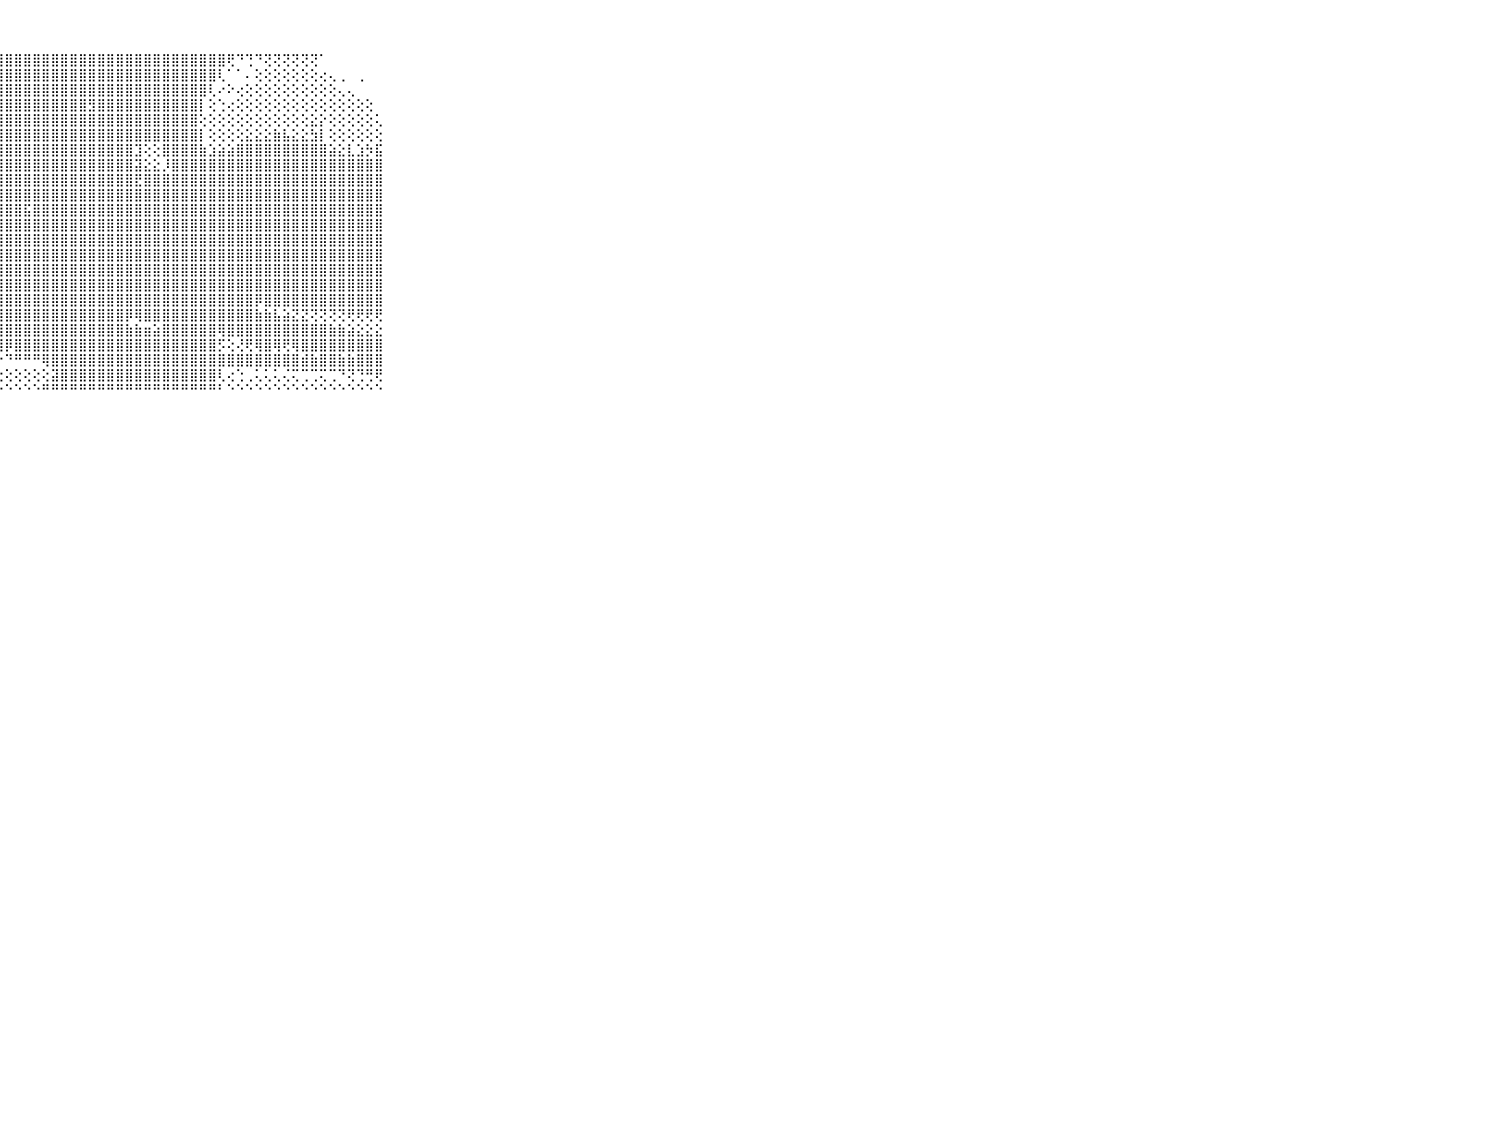

⠀⠀⠀⠀⠀⠀⠀⠀⠀⠀⠀⠀⢕⢑⠐⢁⢁⢝⣿⣿⣿⣿⣿⣿⣿⣿⣿⣿⣿⣿⣿⣿⣿⣿⣿⣿⣿⣿⣿⣿⣿⣿⣿⣿⣿⣿⣿⣿⣿⣿⣿⣿⢟⠙⢙⠙⢝⢝⢝⢝⢝⢝⠁⠀⠀⠀⠀⠀⠀⠀⠀⠀⠀⠀⠀⠀⠀⠀⠀⠀⠀
⠀⠀⠀⠀⠀⠀⠀⠀⠀⠀⠀⠀⢕⢕⢕⢕⢕⢕⢜⣿⣿⣿⣿⣿⣿⣿⣿⣿⣿⣿⣿⣿⣿⣿⣿⣿⣿⣿⣿⣿⣿⣿⣿⣿⣿⣿⣿⣿⣿⣿⣿⢇⠁⠁⠄⢕⢕⢕⢕⢕⢕⢕⢔⢄⢀⠀⢀⠀⠀⠀⠀⠀⠀⠀⠀⠀⠀⠀⠀⠀⠀
⠀⠀⠀⠀⠀⠀⠀⠀⠀⠀⠀⠀⢕⢕⢕⢕⢕⣱⣷⡿⣿⣿⣿⣿⣿⣿⣿⣿⣿⣿⣿⣿⣿⣿⣿⣿⣿⣿⣿⣿⣿⣿⣿⣿⣿⣿⣿⣿⣿⣿⢇⠔⠕⢔⢕⢕⢕⢕⢕⢕⢕⢕⢕⢕⢄⢄⠀⠀⠀⠀⠀⠀⠀⠀⠀⠀⠀⠀⠀⠀⠀
⠀⠀⠀⠀⠀⠀⠀⠀⠀⠀⠀⢔⣵⣵⣵⣕⣾⣿⣿⣷⣾⣿⣿⣿⣿⣿⣿⣿⣿⣿⣿⣿⣿⣿⣿⣿⣿⣻⣿⣿⣿⣿⣿⣿⣿⣿⣿⣿⣿⡇⢕⢑⢔⢕⢕⢕⢕⢕⢕⢕⢕⢕⢕⢕⢕⢕⢕⢕⠀⠀⠀⠀⠀⠀⠀⠀⠀⠀⠀⠀⠀
⠀⠀⠀⠀⠀⠀⠀⠀⠀⠀⠀⢸⣿⣿⣿⣿⣿⣿⣿⣿⣿⣿⣿⣿⣿⣿⣿⣿⣿⣿⣿⣿⣿⣿⣿⣿⣿⣿⣿⣿⣿⣿⣿⣿⣿⣿⣿⣿⣿⢕⢕⢕⢕⢕⢕⢕⢕⢕⢕⢕⢕⣕⡕⢕⢕⢕⢕⢕⢅⠀⠀⠀⠀⠀⠀⠀⠀⠀⠀⠀⠀
⠀⠀⠀⠀⠀⠀⠀⠀⠀⠀⠀⢸⣿⣿⣿⣿⣿⣿⣿⣿⣿⣿⣿⣿⣿⣿⣿⣿⣿⣿⣿⣿⣿⣿⣿⣿⣿⣿⣿⣿⣿⣿⣿⣿⣿⣿⣿⣿⣿⡇⢕⢕⢕⢕⣕⣕⣕⣷⣧⣕⣕⣳⡇⢕⢕⢕⢕⢕⢕⠀⠀⠀⠀⠀⠀⠀⠀⠀⠀⠀⠀
⠀⠀⠀⠀⠀⠀⠀⠀⠀⠀⠀⢸⣿⣿⣿⣿⣿⣿⣿⣿⣿⣿⣿⣿⣿⣿⣿⣿⣿⣿⣿⣿⣿⣿⣿⣿⣿⣿⣿⣿⣿⣿⣹⢕⢕⣿⣿⣿⣿⣷⣱⣵⣵⣿⣿⣿⣿⣿⣿⣿⣿⣿⣿⣵⣕⣇⣱⡳⣯⠀⠀⠀⠀⠀⠀⠀⠀⠀⠀⠀⠀
⠀⠀⠀⠀⠀⠀⠀⠀⠀⠀⠀⢸⣿⣿⣿⣿⣿⣿⣿⣿⣿⣿⣿⣿⣿⣿⣿⣿⣿⣿⣿⣿⣿⣿⣿⣿⣿⣿⣿⣿⣿⣿⣽⣕⣕⡸⣿⣿⣿⣿⣿⣿⣿⣿⣿⣿⣿⣿⣿⣿⣿⣿⣿⣿⣿⣿⣿⣿⣿⠀⠀⠀⠀⠀⠀⠀⠀⠀⠀⠀⠀
⠀⠀⠀⠀⠀⠀⠀⠀⠀⠀⠀⢸⣿⣿⣿⣿⣿⣿⣿⣿⣿⣿⣿⣿⣿⣿⣿⣿⣿⣿⣿⣿⣿⣿⣿⣿⣿⣿⣿⣿⣿⣿⣟⣿⣿⣿⣿⣿⣿⣿⣿⣿⣿⣿⣿⣿⣿⣿⣿⣿⣿⣿⣿⣿⣿⣿⣿⣿⣿⠀⠀⠀⠀⠀⠀⠀⠀⠀⠀⠀⠀
⠀⠀⠀⠀⠀⠀⠀⠀⠀⠀⠀⢸⣿⣿⣿⣿⣿⣿⣿⣿⣿⣿⣿⣿⣿⣿⣿⣿⣿⣿⣿⣿⣿⣿⣿⣿⣿⣿⣿⣿⣿⣿⣿⣿⣿⣿⣿⣿⣿⣿⣿⣿⣿⣿⣿⣿⣿⣿⣿⣿⣿⣿⣿⣿⣿⣿⣿⣿⣿⠀⠀⠀⠀⠀⠀⠀⠀⠀⠀⠀⠀
⠀⠀⠀⠀⠀⠀⠀⠀⠀⠀⠀⢸⣿⣿⣿⣿⣿⣿⣿⣿⣿⣿⣿⣿⣿⣿⣿⣿⣿⣿⣯⣿⣿⣿⣿⣿⣿⣿⣿⣿⣿⣿⣿⣿⣿⣿⣿⣿⣿⣿⣿⣿⣿⣿⣿⣿⣿⣿⣿⣿⣿⣿⣿⣿⣿⣿⣿⣿⣿⠀⠀⠀⠀⠀⠀⠀⠀⠀⠀⠀⠀
⠀⠀⠀⠀⠀⠀⠀⠀⠀⠀⠀⢸⣿⣿⣿⣿⣿⣿⣿⣿⣿⣿⣿⣿⣿⣿⣿⣿⣿⣿⣿⣿⣿⣿⣿⣿⣿⣿⣿⣿⣿⣿⣿⣿⣿⣿⣿⣿⣿⣿⣿⣿⣿⣿⣿⣿⣿⣿⣿⣿⣿⣿⣿⣿⣿⣿⣿⣿⣿⠀⠀⠀⠀⠀⠀⠀⠀⠀⠀⠀⠀
⠀⠀⠀⠀⠀⠀⠀⠀⠀⠀⠀⢸⣿⣿⣿⣿⣿⣿⣿⣿⣿⣿⣿⣿⣿⣿⣿⣿⣿⣿⣿⣿⣿⣿⣿⣿⣿⣿⣿⣿⣿⣿⣿⣿⣿⣿⣿⣿⣿⣿⣿⣿⣿⣿⣿⣿⣿⣿⣿⣿⣿⣿⣿⣿⣿⣿⣿⣿⣿⠀⠀⠀⠀⠀⠀⠀⠀⠀⠀⠀⠀
⠀⠀⠀⠀⠀⠀⠀⠀⠀⠀⠀⢸⣿⣿⣿⣿⣿⣿⣿⣿⣿⣿⣿⣿⣿⣿⣿⣿⣿⣿⣿⣿⣿⣿⣿⣿⣿⣿⣿⣿⣿⣿⣿⣿⣿⣿⣿⣿⣿⣿⣿⣿⣿⣿⣿⣿⣿⣿⣿⣿⣿⣿⣿⣿⣿⣿⣿⣿⣿⠀⠀⠀⠀⠀⠀⠀⠀⠀⠀⠀⠀
⠀⠀⠀⠀⠀⠀⠀⠀⠀⠀⠀⢸⣿⣿⣿⣿⣿⣿⣿⣿⣿⣿⣿⣿⣿⣿⣿⣿⣿⣿⣿⣿⣿⣿⣿⣿⣿⣿⣿⣿⣿⣿⣿⣿⣿⣿⣿⣿⣿⣿⣿⣿⣿⣿⣿⣿⣿⣿⣿⣿⣿⣿⣿⣿⣿⣿⣿⣿⣿⠀⠀⠀⠀⠀⠀⠀⠀⠀⠀⠀⠀
⠀⠀⠀⠀⠀⠀⠀⠀⠀⠀⠀⢸⣿⣿⣿⣿⣿⣿⣿⣿⣿⣿⣿⣿⣿⣿⣿⣿⣿⣿⣿⣿⣿⣿⣿⣿⣿⣿⣿⣿⣿⣿⣿⣿⣿⣿⣿⣿⣿⣿⣿⣿⣿⣿⣿⣿⣿⣿⣿⣿⣿⣿⣿⣿⣿⣿⣿⣿⣿⠀⠀⠀⠀⠀⠀⠀⠀⠀⠀⠀⠀
⠀⠀⠀⠀⠀⠀⠀⠀⠀⠀⠀⠘⢿⢿⢿⢿⢿⣿⣿⣿⣿⣿⣿⣿⣿⣿⣿⣿⣿⣿⣿⣿⣿⣿⣿⣿⣿⣿⣿⣿⣿⣿⣿⣿⣿⣿⣿⣿⣿⣿⣿⣿⣿⣿⣿⡿⣿⣿⣿⣿⣿⣿⣿⣿⣿⣿⣿⣿⣿⠀⠀⠀⠀⠀⠀⠀⠀⠀⠀⠀⠀
⠀⠀⠀⠀⠀⠀⠀⠀⠀⠀⠀⢄⣕⢕⢕⢕⢕⢕⢕⢕⢝⢹⣿⣿⣿⣿⣿⣿⣿⣿⣿⣿⣿⣿⣿⣿⣿⣿⣿⣿⣿⡿⢿⣿⣿⣿⣿⣿⣿⣿⣿⣿⣿⣿⣿⣷⣷⣧⣵⣝⣝⢝⢝⢝⢝⢟⢟⢟⢟⠀⠀⠀⠀⠀⠀⠀⠀⠀⠀⠀⠀
⠀⠀⠀⠀⠀⠀⠀⠀⠀⠀⠀⠸⢳⡿⢟⡷⣇⡕⡑⠕⢑⠕⣿⣿⣿⣿⣿⣿⣿⣿⣿⣿⣿⣿⣿⣿⣿⣿⣿⣿⣿⣷⣷⣶⣵⣿⣿⣿⣿⣿⣿⢿⣿⣿⣿⣿⣿⣿⣿⣿⣿⣿⣿⣷⣷⣵⣕⣕⣕⠀⠀⠀⠀⠀⠀⠀⠀⠀⠀⠀⠀
⠀⠀⠀⠀⠀⠀⠀⠀⠀⠀⠀⢰⣷⣷⣷⣷⣷⣧⣷⣷⣷⣧⣿⣿⣿⣿⣿⣿⡿⣿⣿⣿⣿⣿⣿⣿⣿⣿⣿⣿⣿⣿⣿⣿⣿⣿⣿⣿⣿⣿⣿⡫⢕⢜⢟⢿⣿⢿⢟⢿⣿⣿⣿⣿⣿⣿⣿⣿⣿⠀⠀⠀⠀⠀⠀⠀⠀⠀⠀⠀⠀
⠀⠀⠀⠀⠀⠀⠀⠀⠀⠀⠀⠁⢅⢅⢌⢍⢉⢉⢉⠙⢙⠙⠙⠑⠙⠙⠙⠕⠙⠛⠛⠛⢿⣿⣿⣿⣿⣿⣿⣿⣿⣿⣿⣿⣿⣿⣿⣿⣿⣿⣿⣿⣿⣿⣿⣿⣿⣿⣿⣿⣾⣷⣿⣿⣷⣷⣿⣿⣿⠀⠀⠀⠀⠀⠀⠀⠀⠀⠀⠀⠀
⠀⠀⠀⠀⠀⠀⠀⠀⠀⠀⠀⠀⢕⢕⢕⢕⢕⢕⢕⢕⢕⢕⢕⢕⢕⢕⢕⢕⢕⢕⢕⢕⢕⣽⣿⣿⣿⣿⣿⣿⣿⣿⣿⣿⣿⣿⣿⣿⣿⣿⣿⢇⢔⢑⢀⢅⢅⢅⢌⢍⢉⢉⢍⢉⠙⢝⢙⢛⢟⠀⠀⠀⠀⠀⠀⠀⠀⠀⠀⠀⠀
⠀⠀⠀⠀⠀⠀⠀⠀⠀⠀⠀⠀⠑⠑⠑⠑⠑⠑⠑⠓⠑⠑⠑⠑⠑⠑⠑⠑⠑⠑⠑⠑⠛⠛⠛⠛⠛⠛⠛⠛⠛⠛⠛⠛⠛⠛⠛⠛⠛⠛⠛⠃⠑⠑⠑⠑⠑⠑⠑⠑⠑⠑⠑⠑⠑⠑⠑⠑⠑⠀⠀⠀⠀⠀⠀⠀⠀⠀⠀⠀⠀